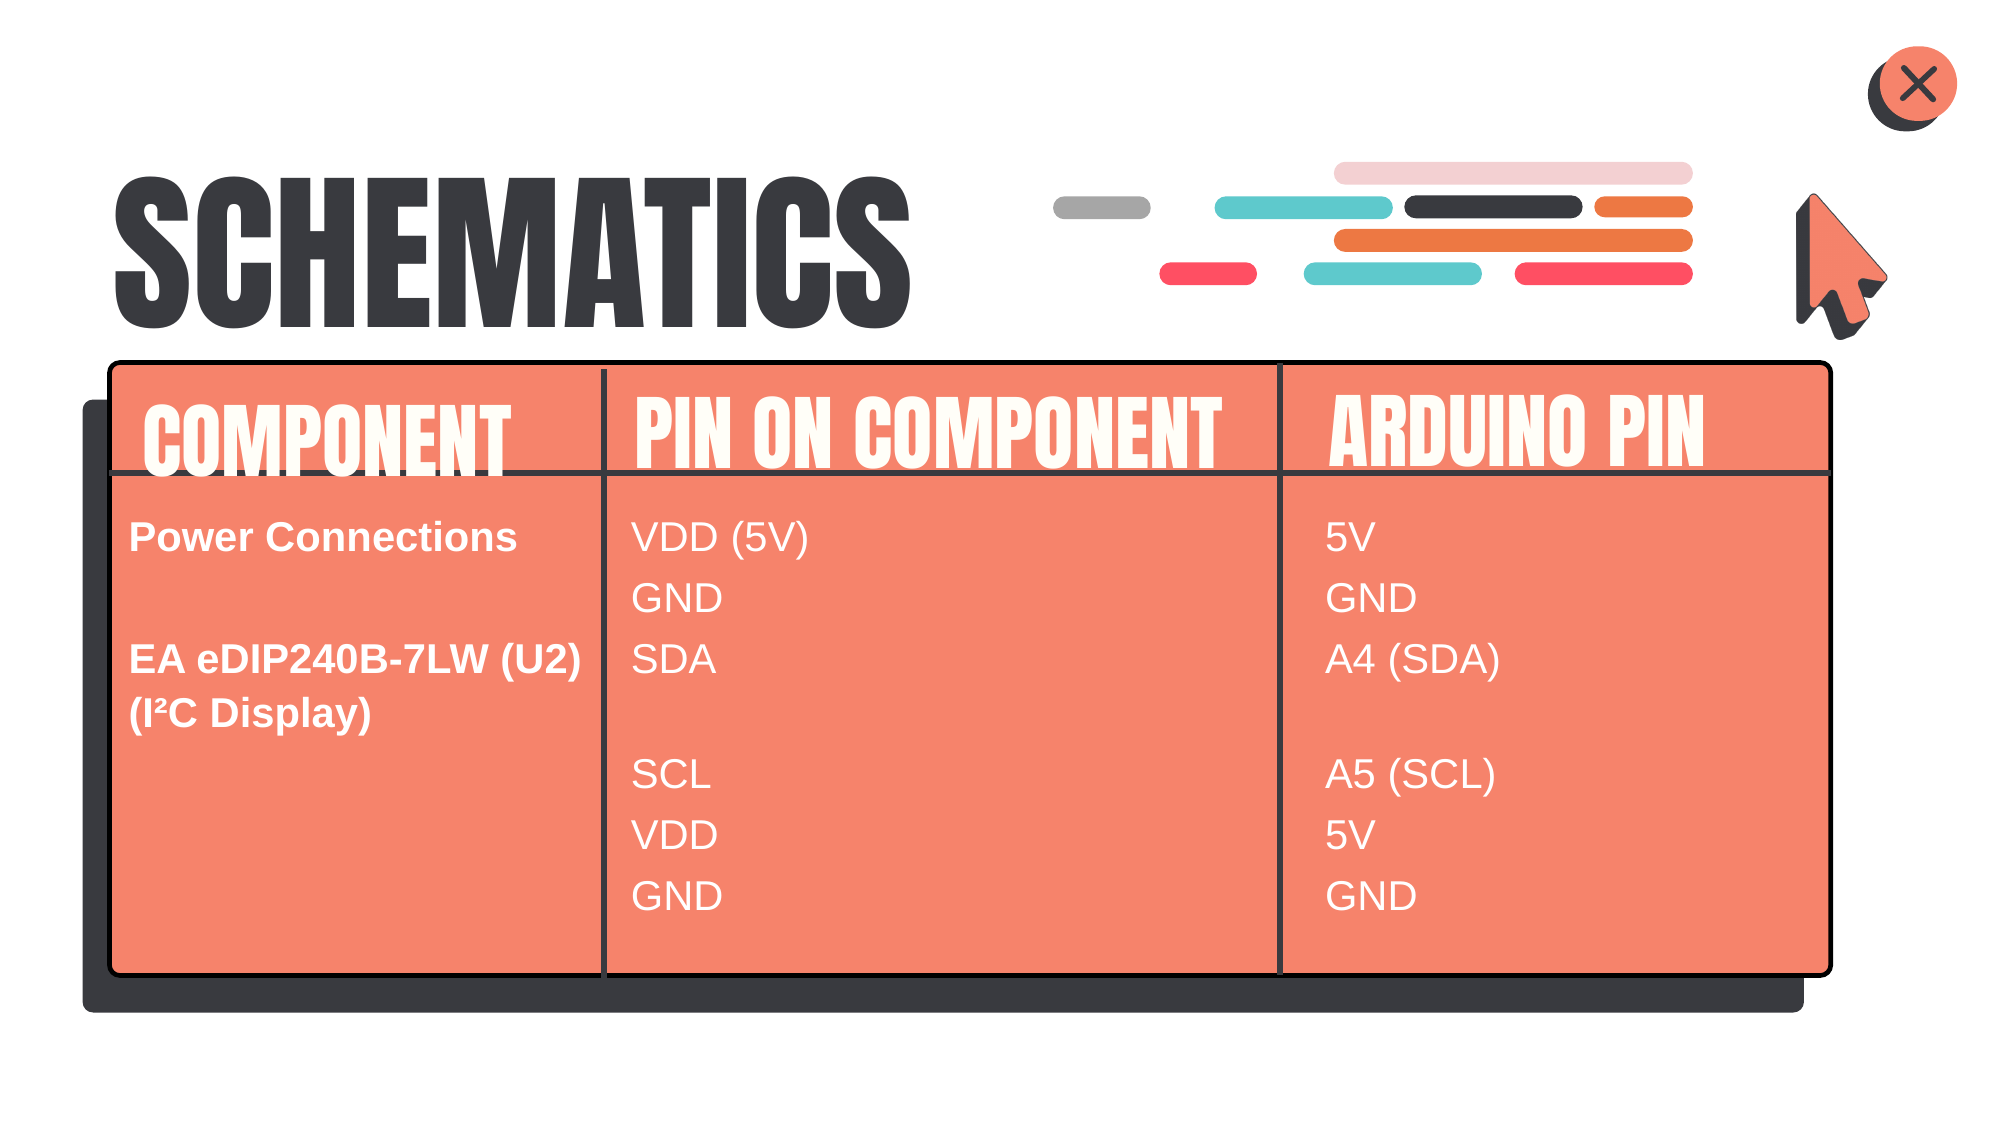

SCHEMATICS

ARDUINO PIN
PIN ON COMPONENT
COMPONENT

| Power Connections | VDD (5V) | 5V |
| --- | --- | --- |
|  | GND | GND |
| EA eDIP240B-7LW (U2) (I²C Display) | SDA | A4 (SDA) |
|  | SCL | A5 (SCL) |
|  | VDD | 5V |
|  | GND | GND |